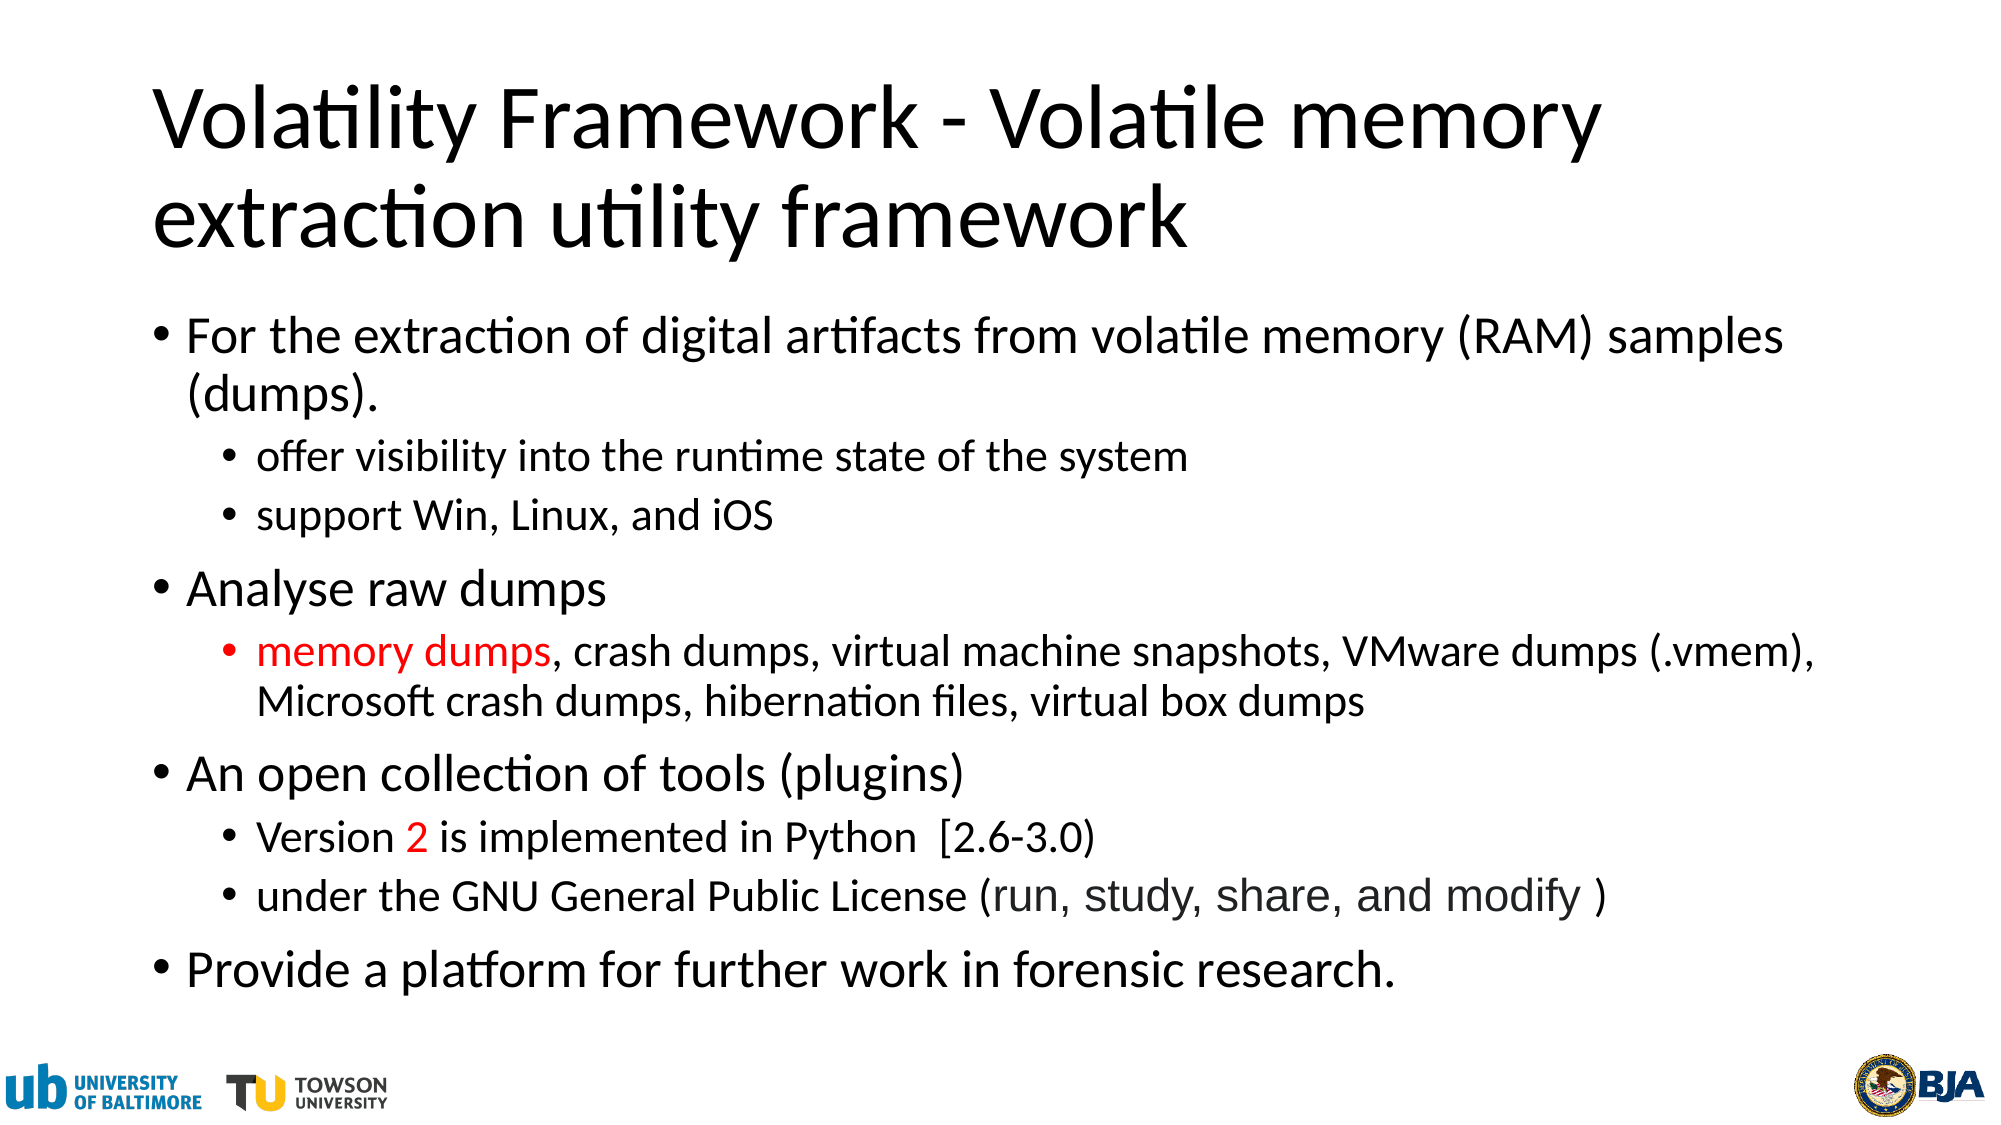

# Volatility Framework - Volatile memory extraction utility framework
For the extraction of digital artifacts from volatile memory (RAM) samples (dumps).
offer visibility into the runtime state of the system
support Win, Linux, and iOS
Analyse raw dumps
memory dumps, crash dumps, virtual machine snapshots, VMware dumps (.vmem), Microsoft crash dumps, hibernation files, virtual box dumps
An open collection of tools (plugins)
Version 2 is implemented in Python  [2.6-3.0)
under the GNU General Public License (run, study, share, and modify )
Provide a platform for further work in forensic research.